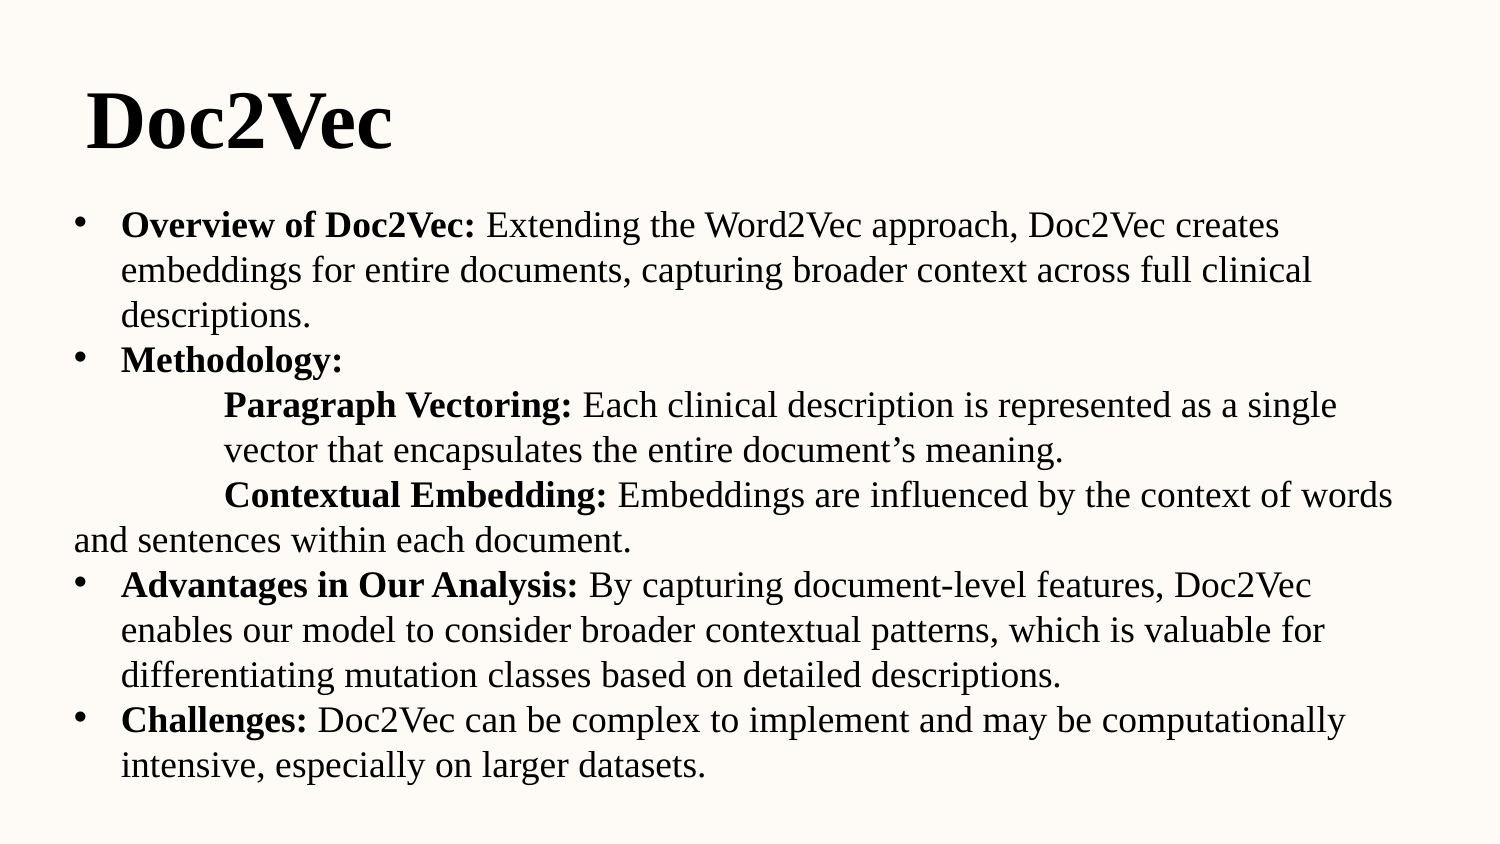

Doc2Vec
Overview of Doc2Vec: Extending the Word2Vec approach, Doc2Vec creates embeddings for entire documents, capturing broader context across full clinical descriptions.
Methodology:
	Paragraph Vectoring: Each clinical description is represented as a single 		vector that encapsulates the entire document’s meaning.
	Contextual Embedding: Embeddings are influenced by the context of words 	and sentences within each document.
Advantages in Our Analysis: By capturing document-level features, Doc2Vec enables our model to consider broader contextual patterns, which is valuable for differentiating mutation classes based on detailed descriptions.
Challenges: Doc2Vec can be complex to implement and may be computationally intensive, especially on larger datasets.